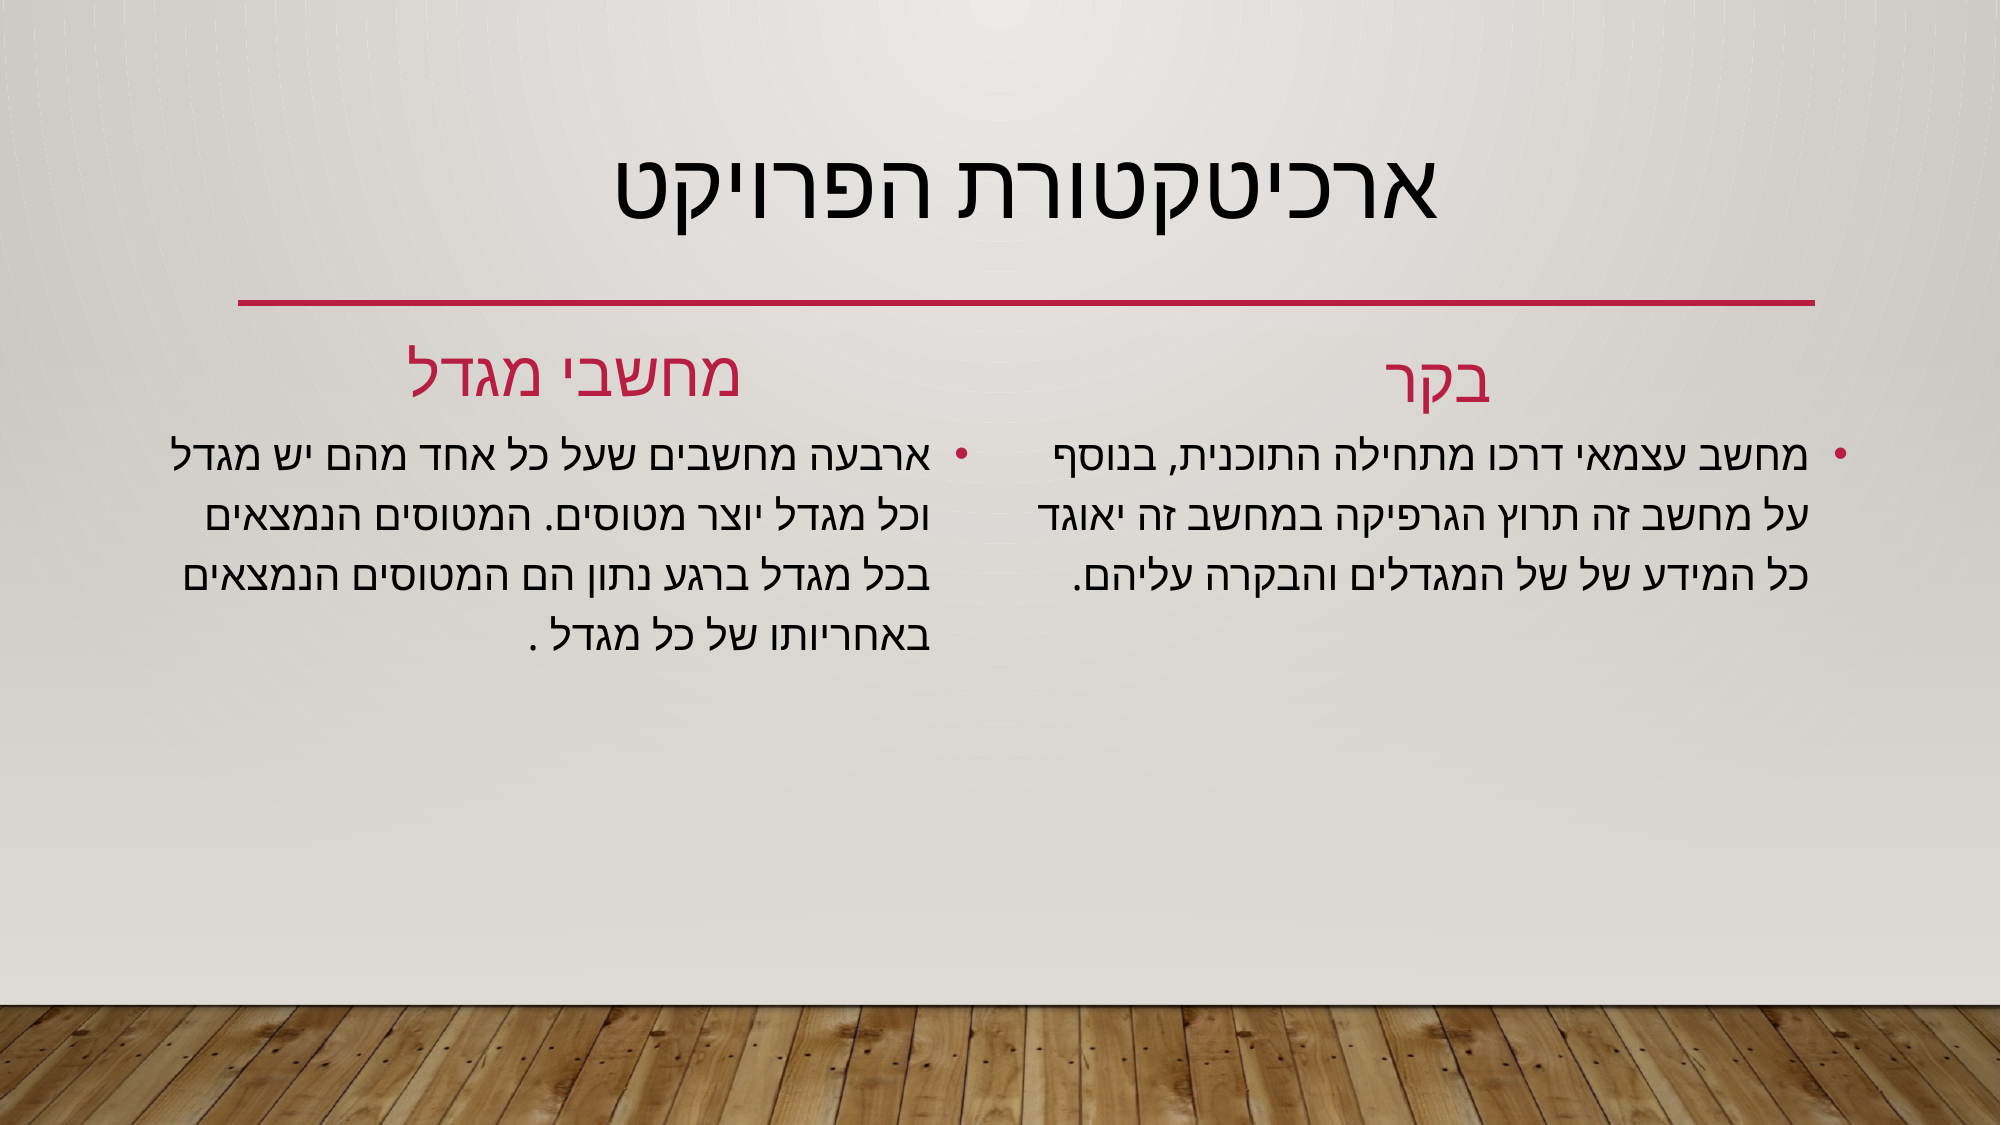

# ארכיטקטורת הפרויקט
מחשבי מגדל
בקר
ארבעה מחשבים שעל כל אחד מהם יש מגדל וכל מגדל יוצר מטוסים. המטוסים הנמצאים בכל מגדל ברגע נתון הם המטוסים הנמצאים באחריותו של כל מגדל .
מחשב עצמאי דרכו מתחילה התוכנית, בנוסף על מחשב זה תרוץ הגרפיקה במחשב זה יאוגד כל המידע של של המגדלים והבקרה עליהם.